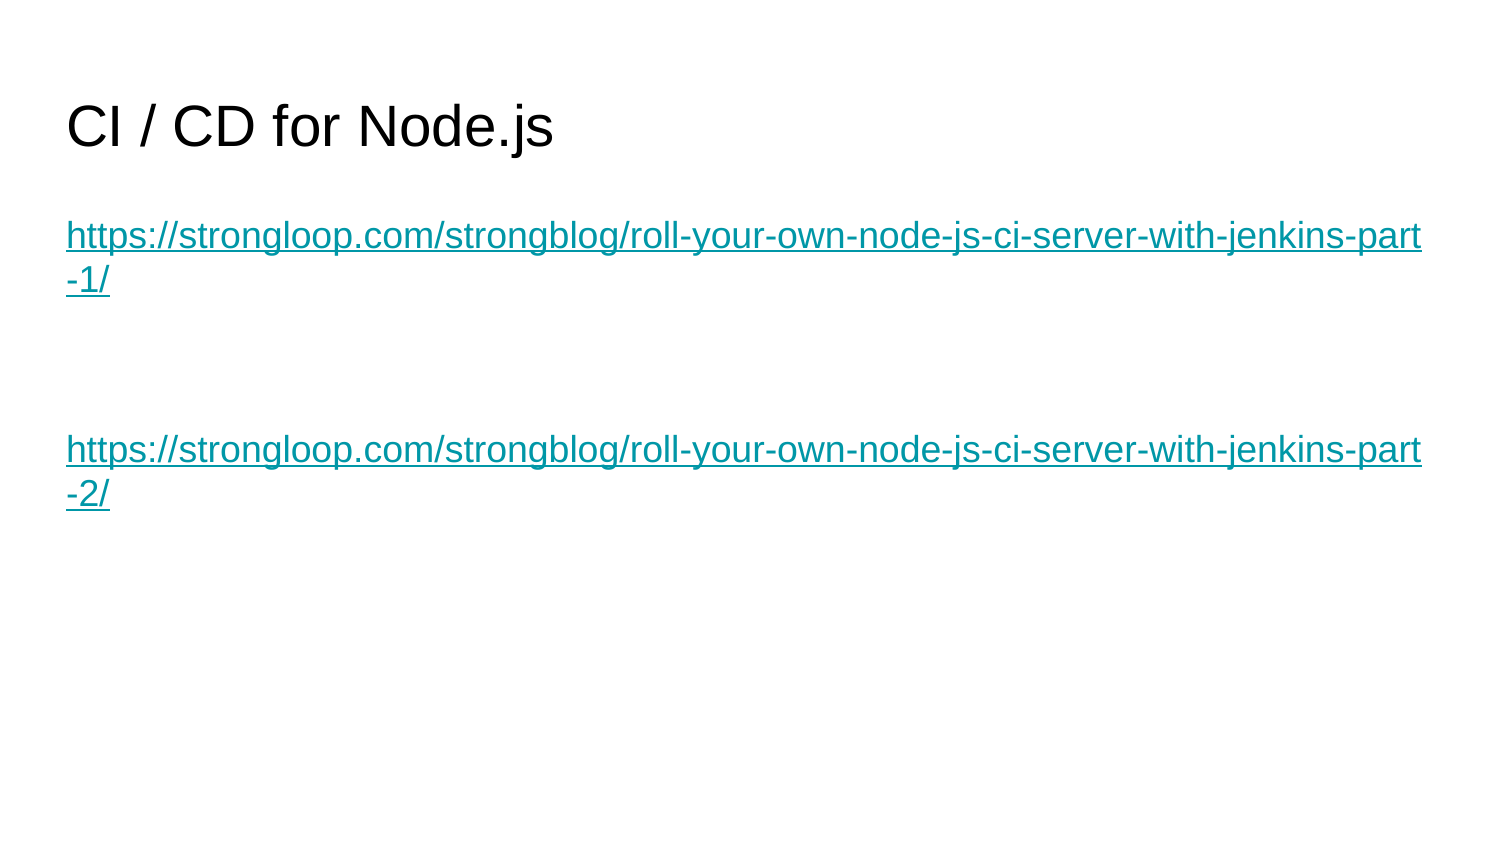

# CI / CD for Node.js
https://strongloop.com/strongblog/roll-your-own-node-js-ci-server-with-jenkins-part-1/

https://strongloop.com/strongblog/roll-your-own-node-js-ci-server-with-jenkins-part-2/